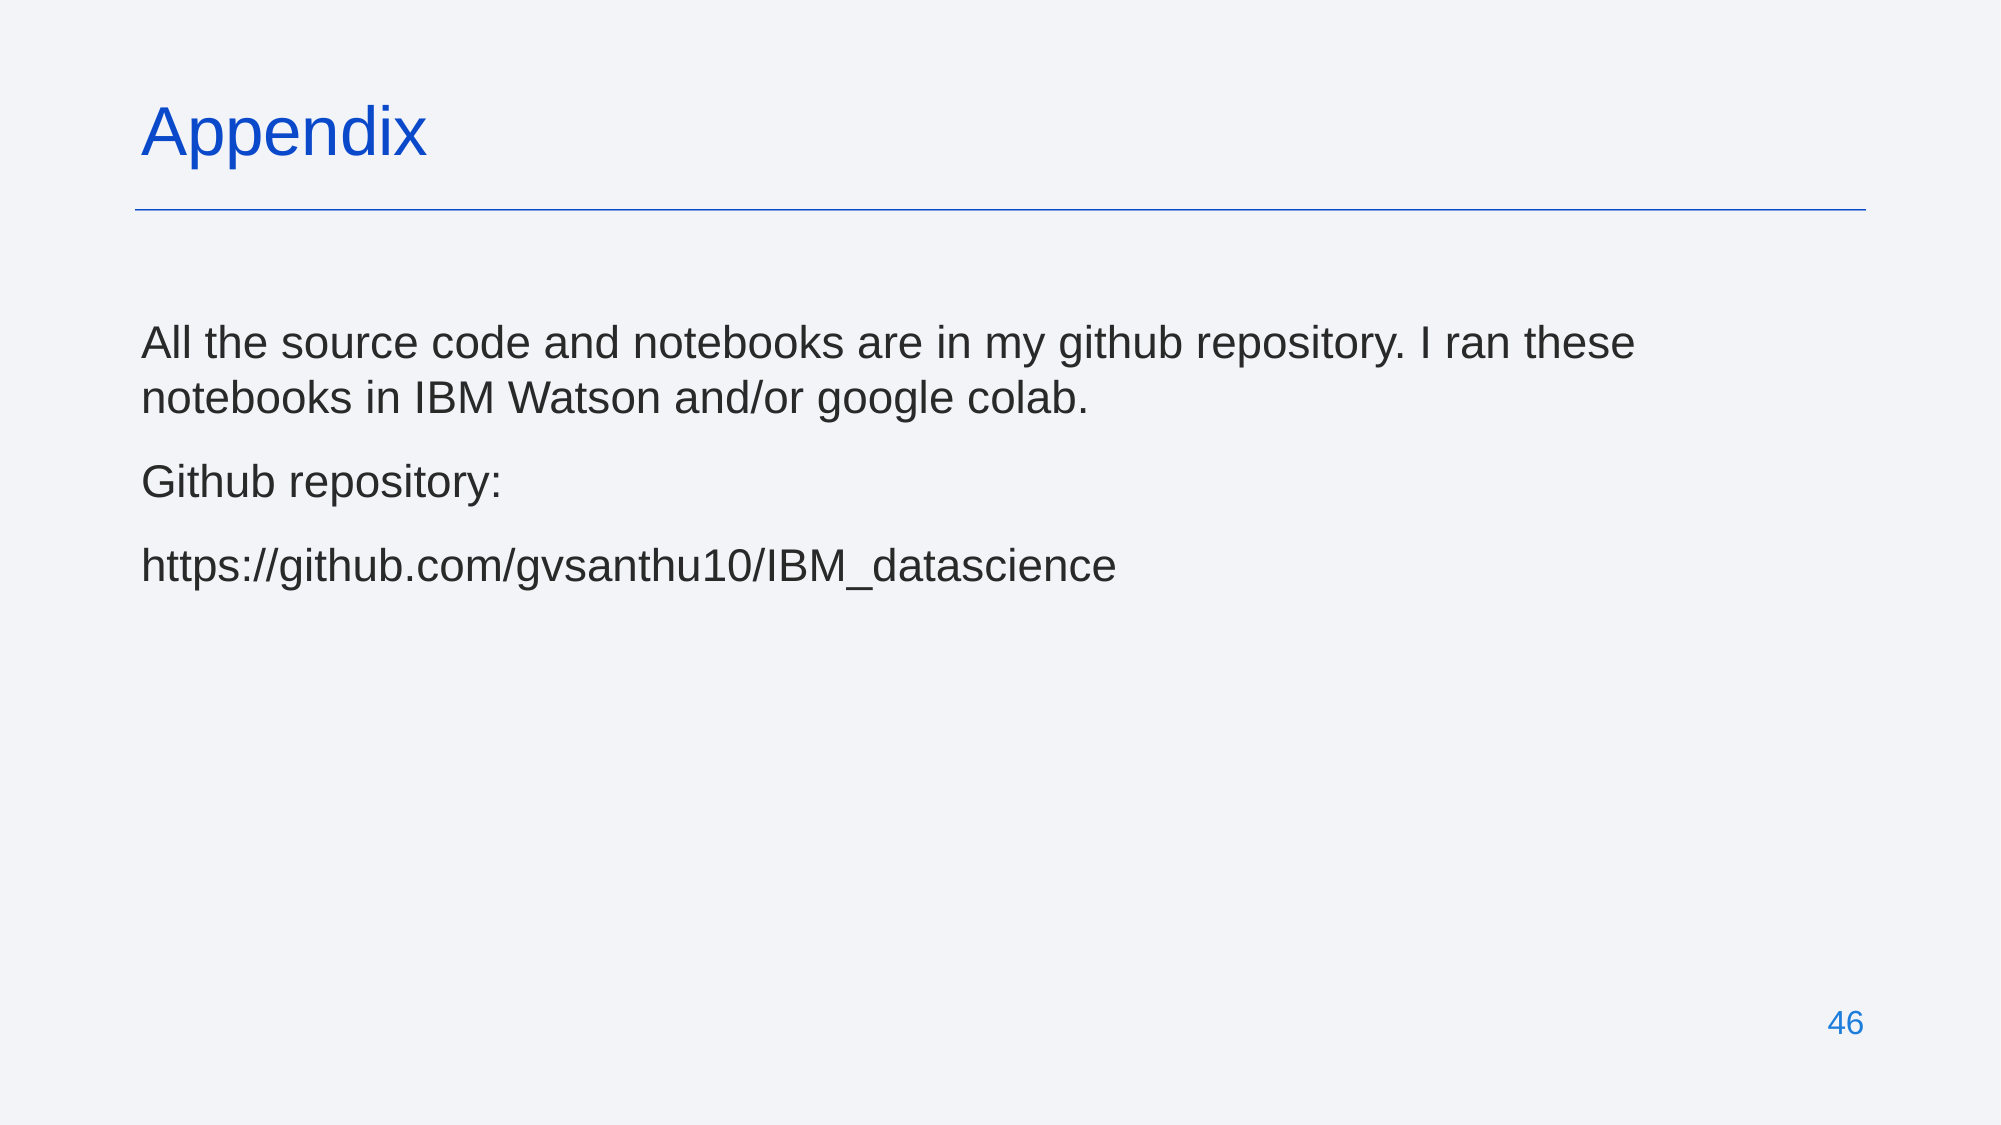

Appendix
All the source code and notebooks are in my github repository. I ran these notebooks in IBM Watson and/or google colab.
Github repository:
https://github.com/gvsanthu10/IBM_datascience

46